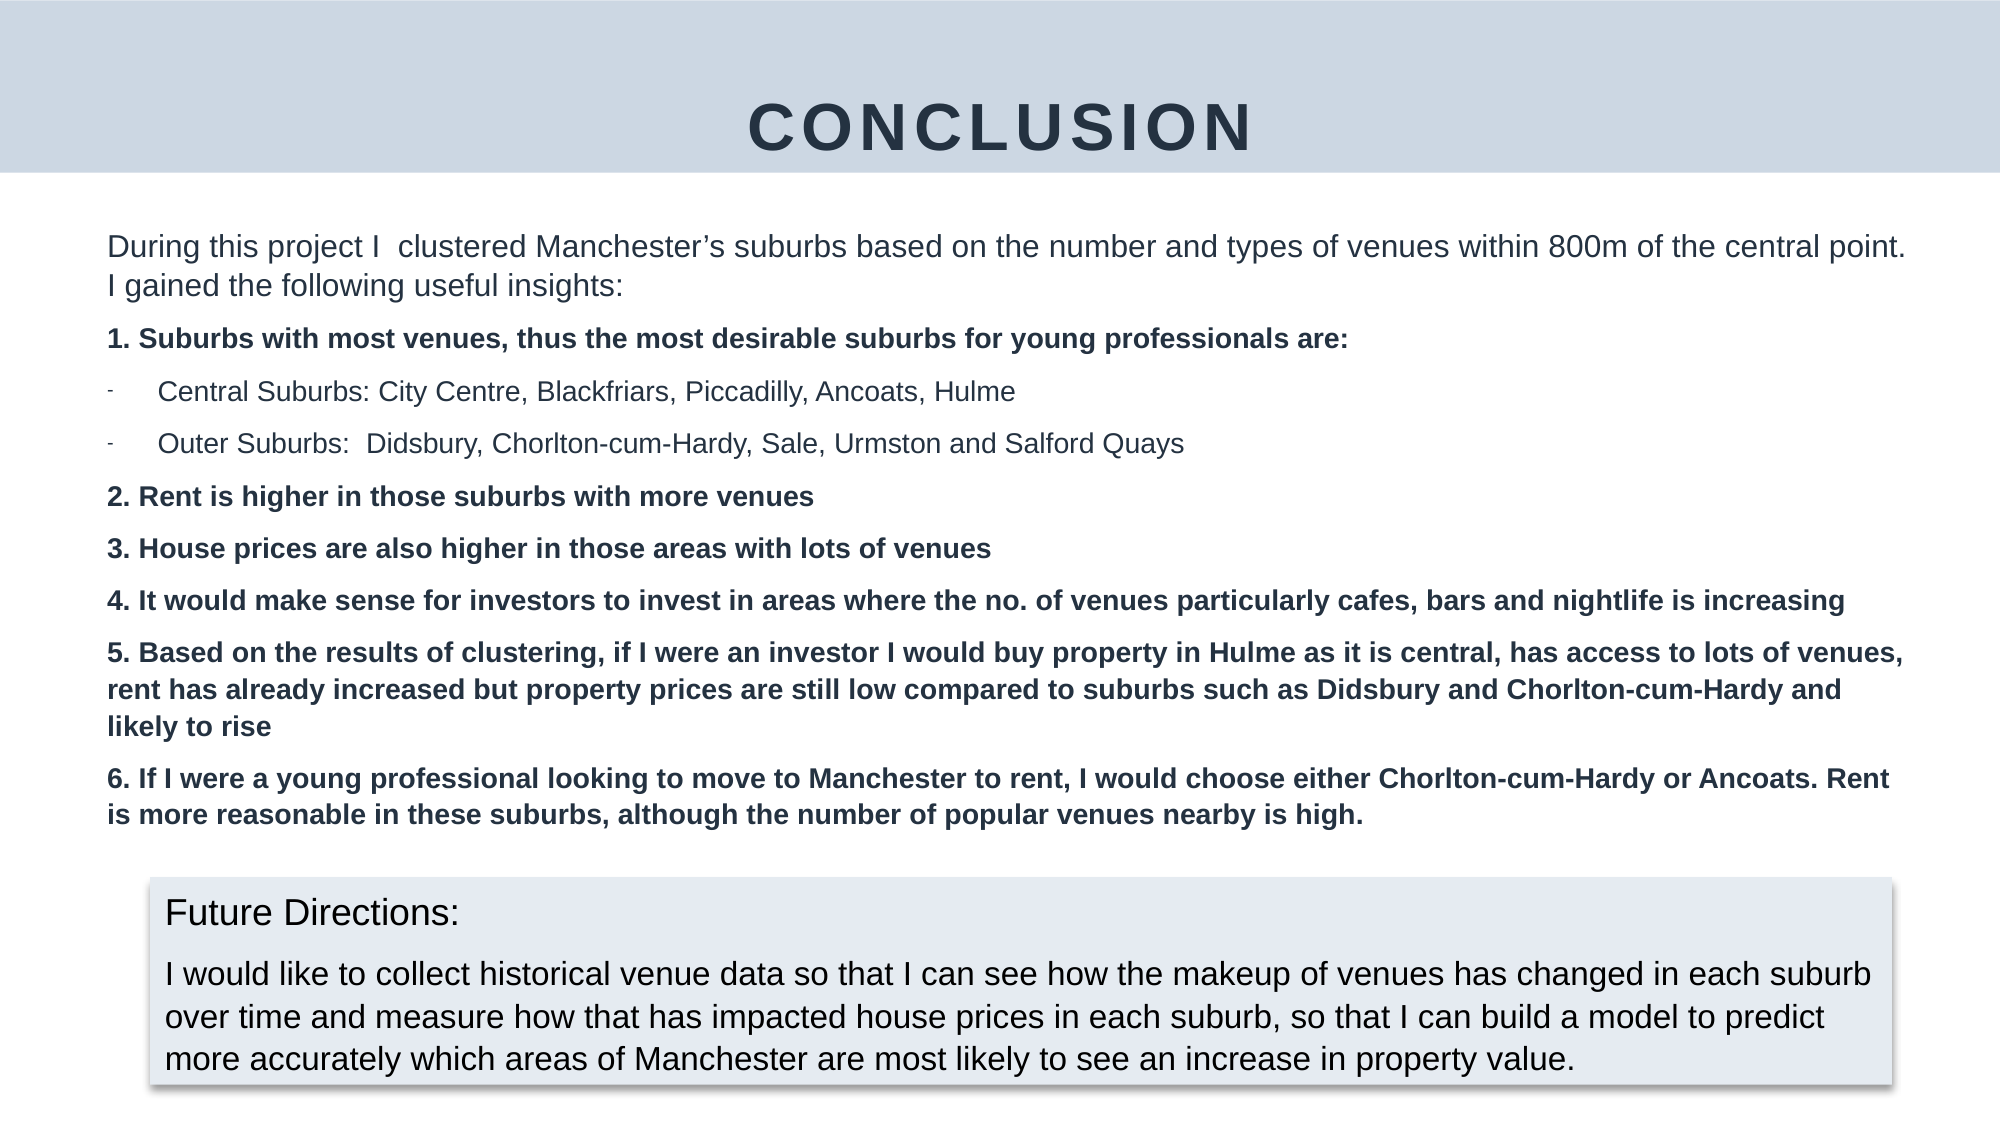

conclusion
During this project I  clustered Manchester’s suburbs based on the number and types of venues within 800m of the central point. I gained the following useful insights:
1. Suburbs with most venues, thus the most desirable suburbs for young professionals are:
Central Suburbs: City Centre, Blackfriars, Piccadilly, Ancoats, Hulme
Outer Suburbs:  Didsbury, Chorlton-cum-Hardy, Sale, Urmston and Salford Quays
2. Rent is higher in those suburbs with more venues
3. House prices are also higher in those areas with lots of venues
4. It would make sense for investors to invest in areas where the no. of venues particularly cafes, bars and nightlife is increasing
5. Based on the results of clustering, if I were an investor I would buy property in Hulme as it is central, has access to lots of venues, rent has already increased but property prices are still low compared to suburbs such as Didsbury and Chorlton-cum-Hardy and likely to rise
6. If I were a young professional looking to move to Manchester to rent, I would choose either Chorlton-cum-Hardy or Ancoats. Rent is more reasonable in these suburbs, although the number of popular venues nearby is high.
Future Directions:
I would like to collect historical venue data so that I can see how the makeup of venues has changed in each suburb over time and measure how that has impacted house prices in each suburb, so that I can build a model to predict more accurately which areas of Manchester are most likely to see an increase in property value.